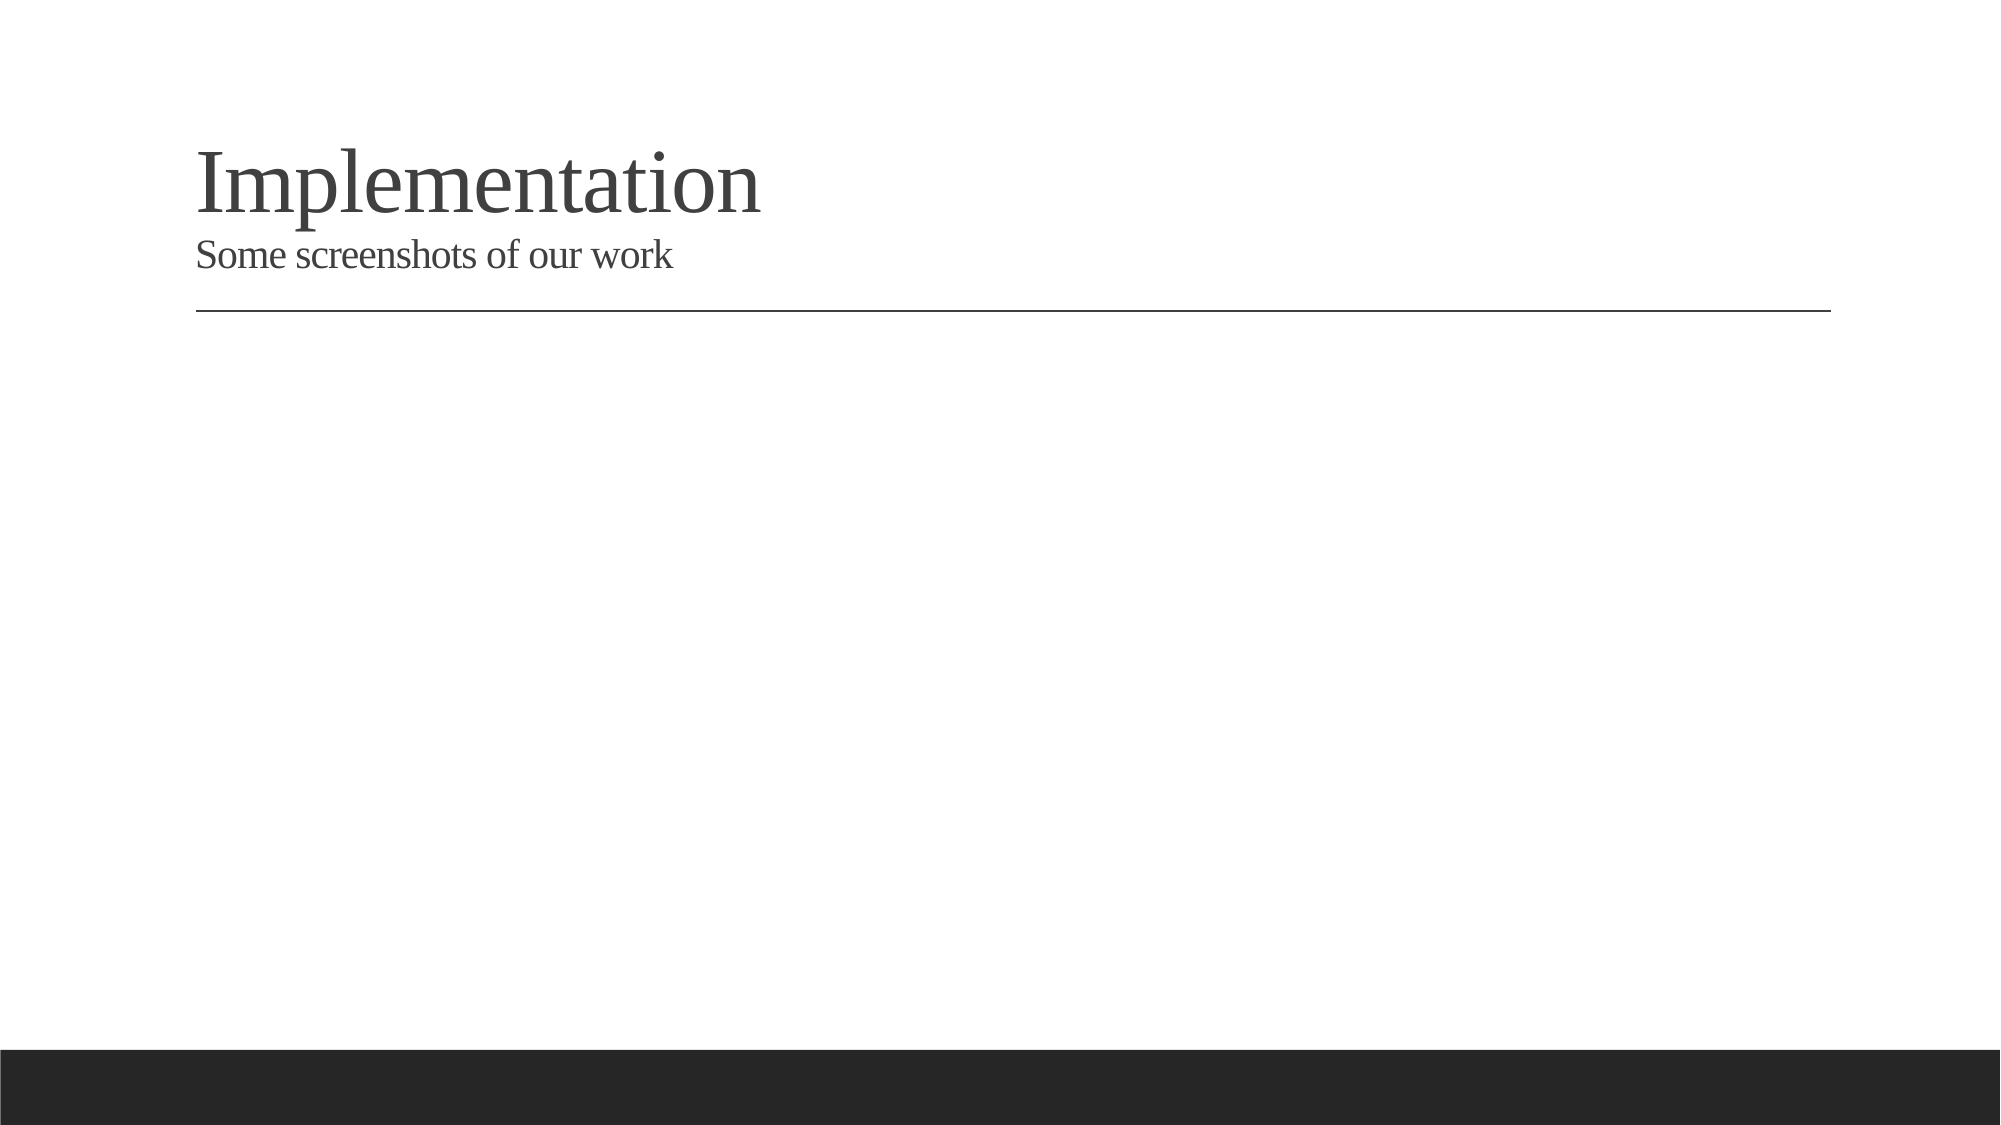

# Implementation Some screenshots of our work